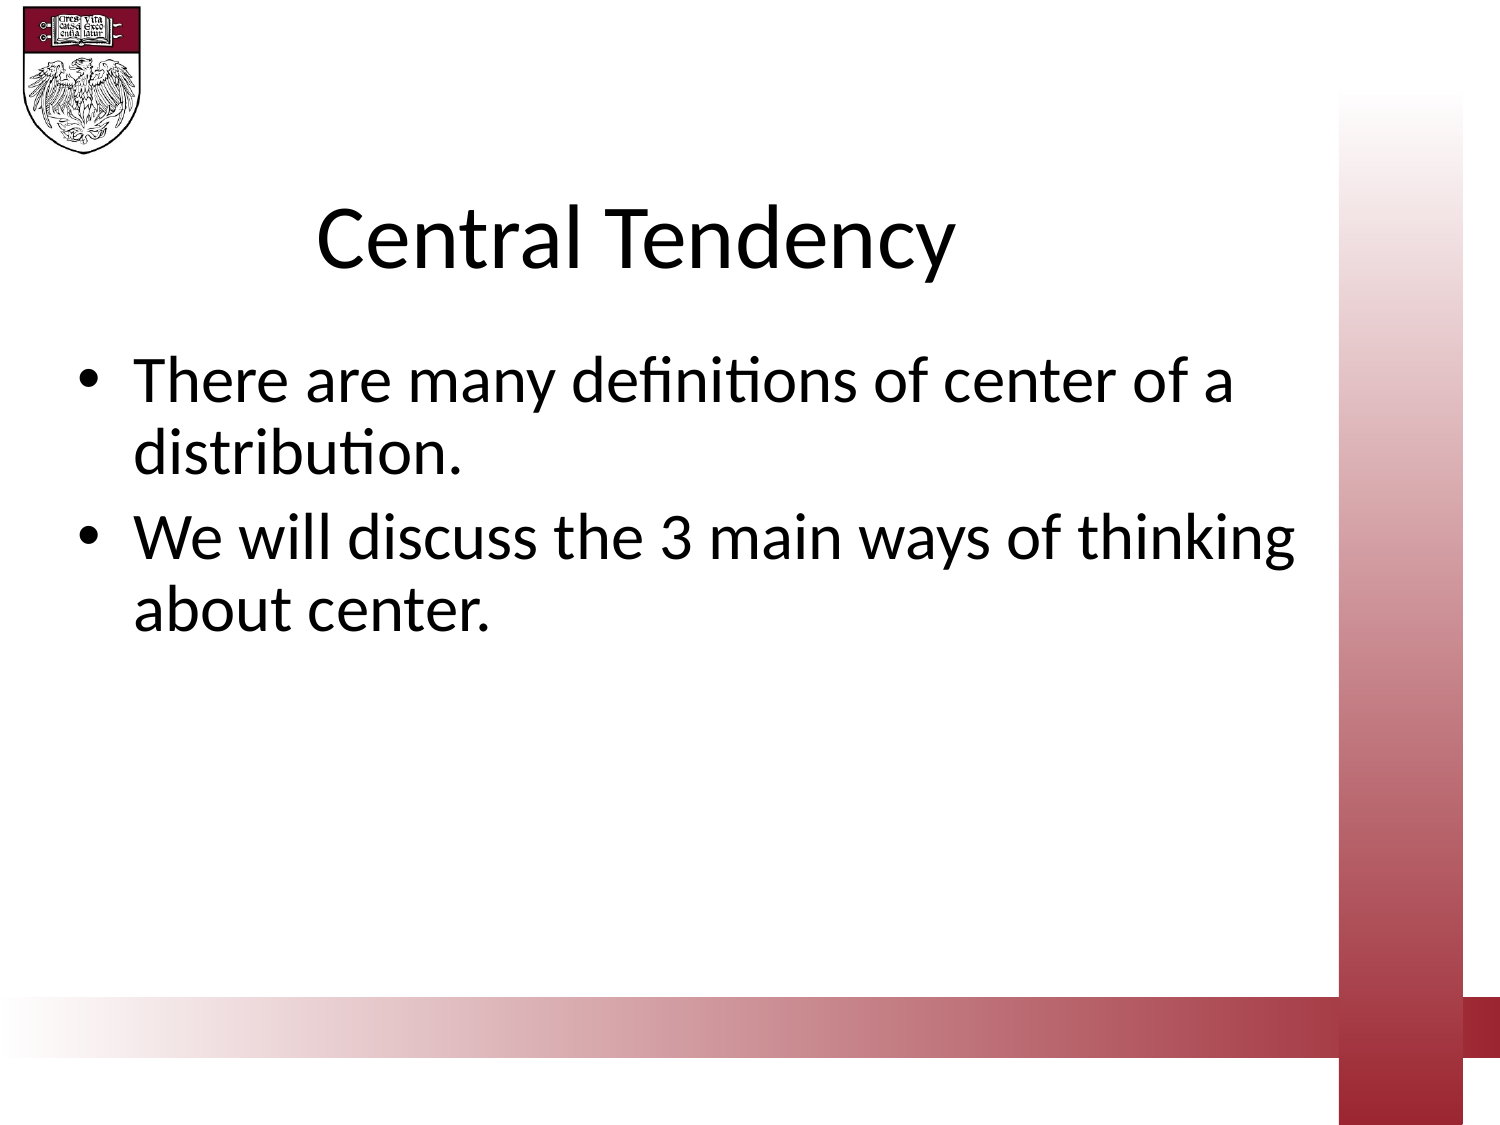

Central Tendency
There are many definitions of center of a distribution.
We will discuss the 3 main ways of thinking about center.